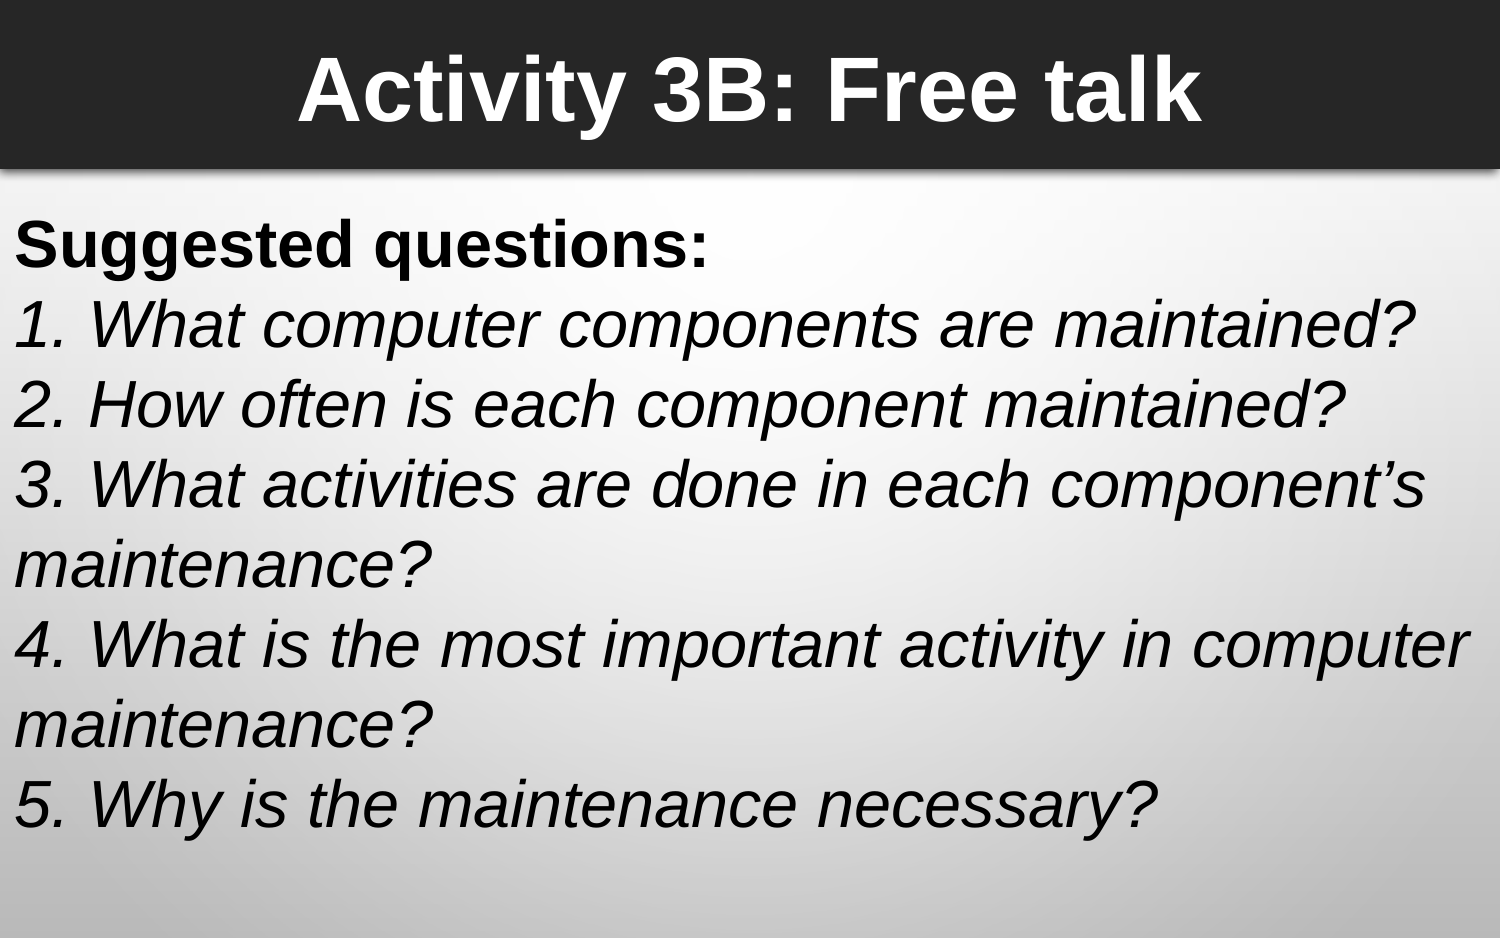

Activity 3B: Free talk

Suggested questions:
1. What computer components are maintained?
2. How often is each component maintained?
3. What activities are done in each component’s maintenance?
4. What is the most important activity in computer maintenance?
5. Why is the maintenance necessary?